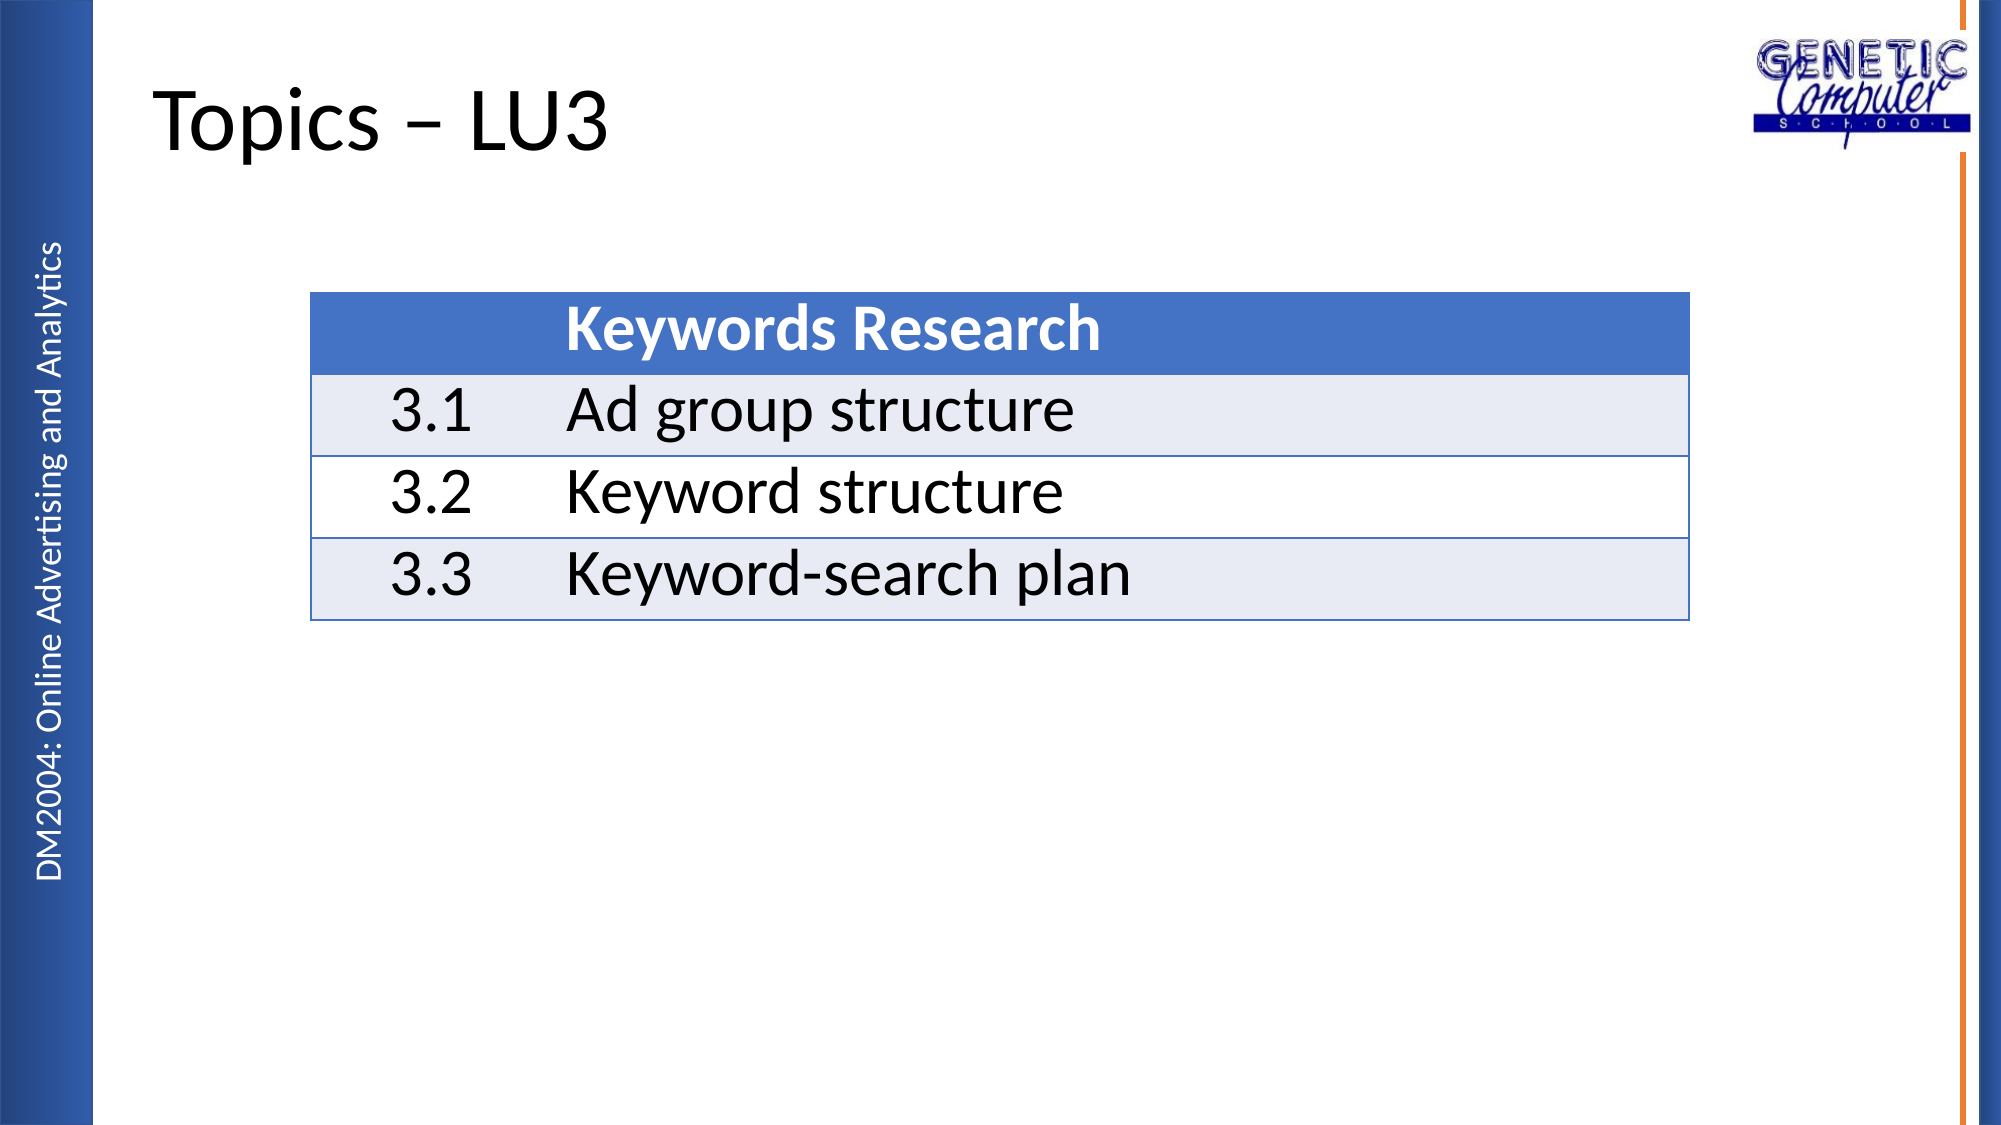

# Topics – LU3
|  | Keywords Research |
| --- | --- |
| 3.1 | Ad group structure |
| 3.2 | Keyword structure |
| 3.3 | Keyword-search plan |